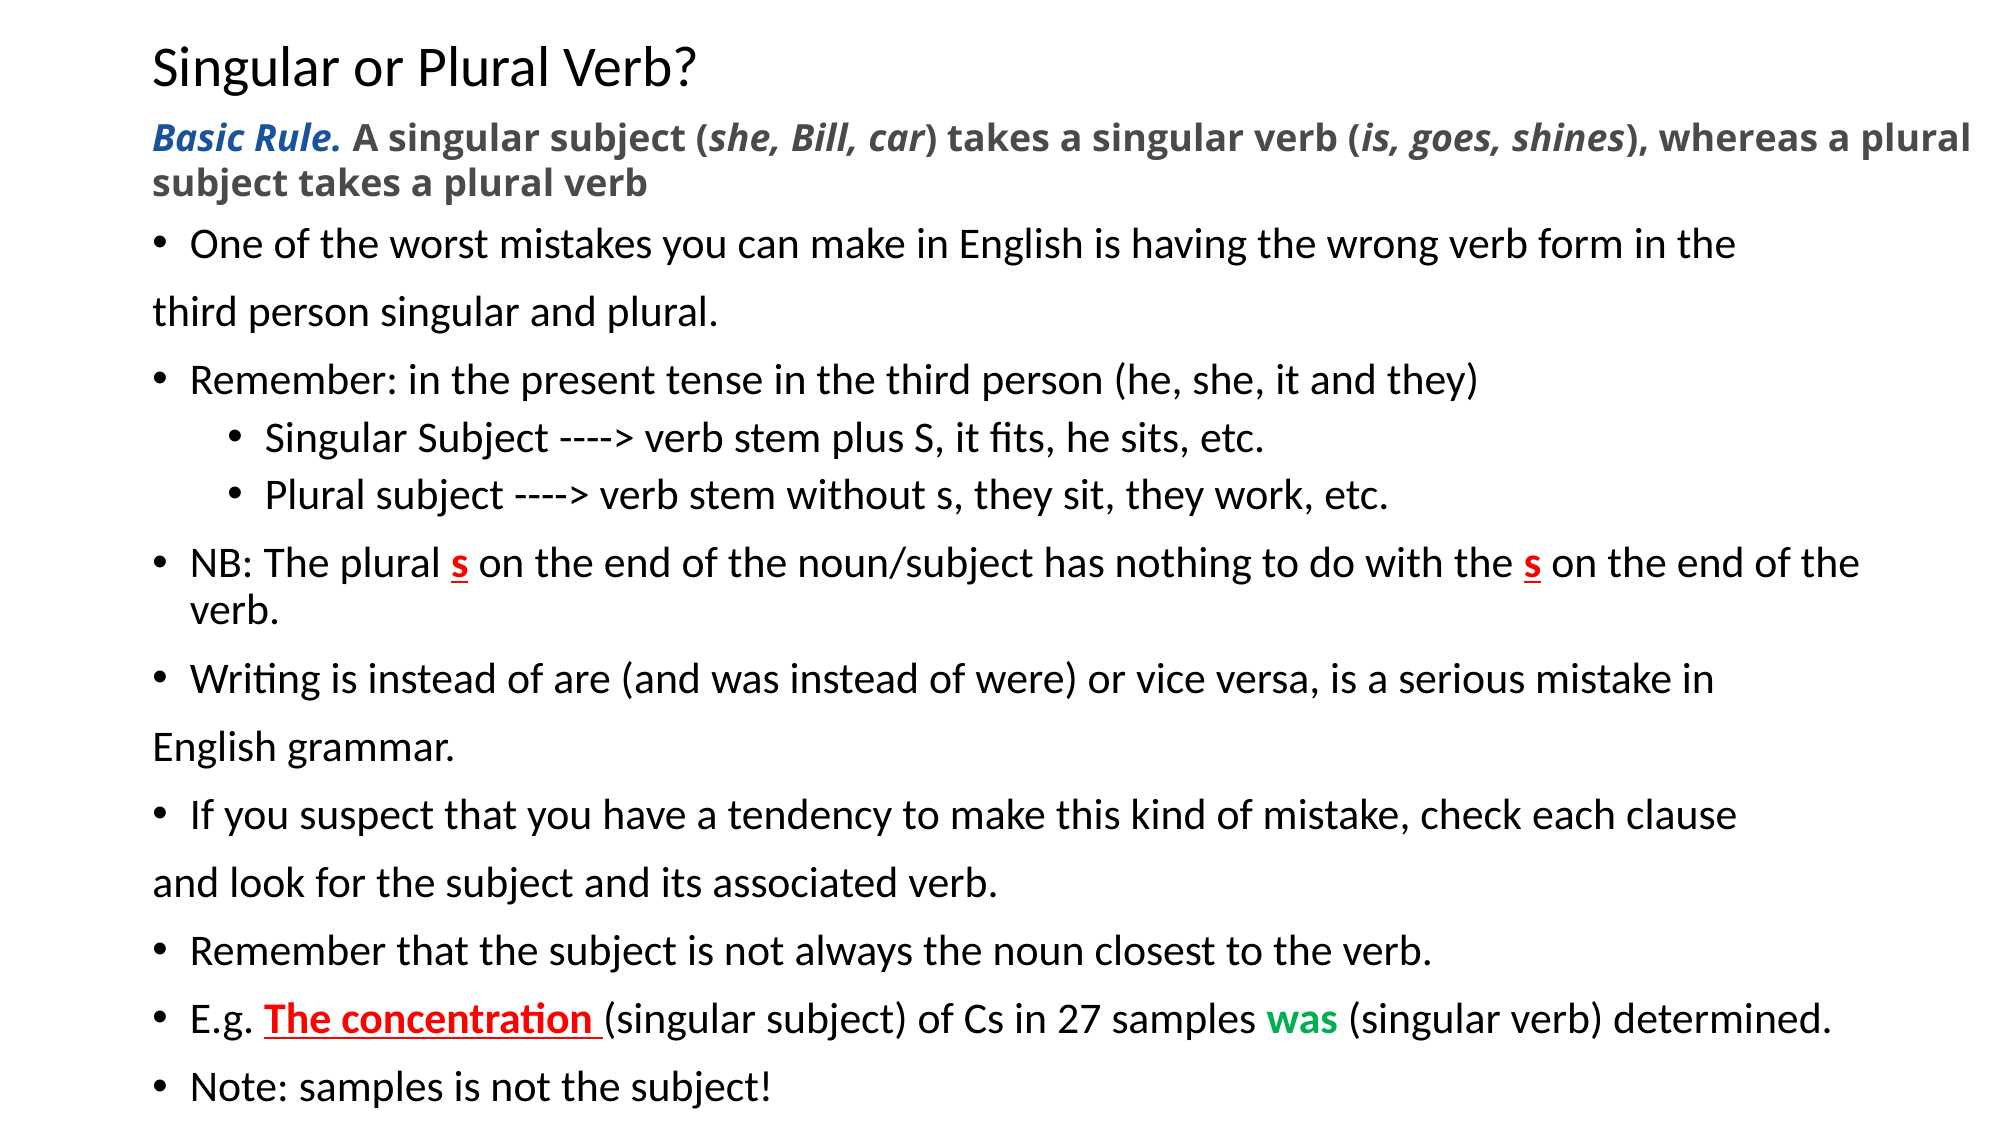

# Singular or Plural Verb?
Basic Rule. A singular subject (she, Bill, car) takes a singular verb (is, goes, shines), whereas a plural subject takes a plural verb
One of the worst mistakes you can make in English is having the wrong verb form in the
third person singular and plural.
Remember: in the present tense in the third person (he, she, it and they)
Singular Subject ----> verb stem plus S, it fits, he sits, etc.
Plural subject ----> verb stem without s, they sit, they work, etc.
NB: The plural s on the end of the noun/subject has nothing to do with the s on the end of the verb.
Writing is instead of are (and was instead of were) or vice versa, is a serious mistake in
English grammar.
If you suspect that you have a tendency to make this kind of mistake, check each clause
and look for the subject and its associated verb.
Remember that the subject is not always the noun closest to the verb.
E.g. The concentration (singular subject) of Cs in 27 samples was (singular verb) determined.
Note: samples is not the subject!